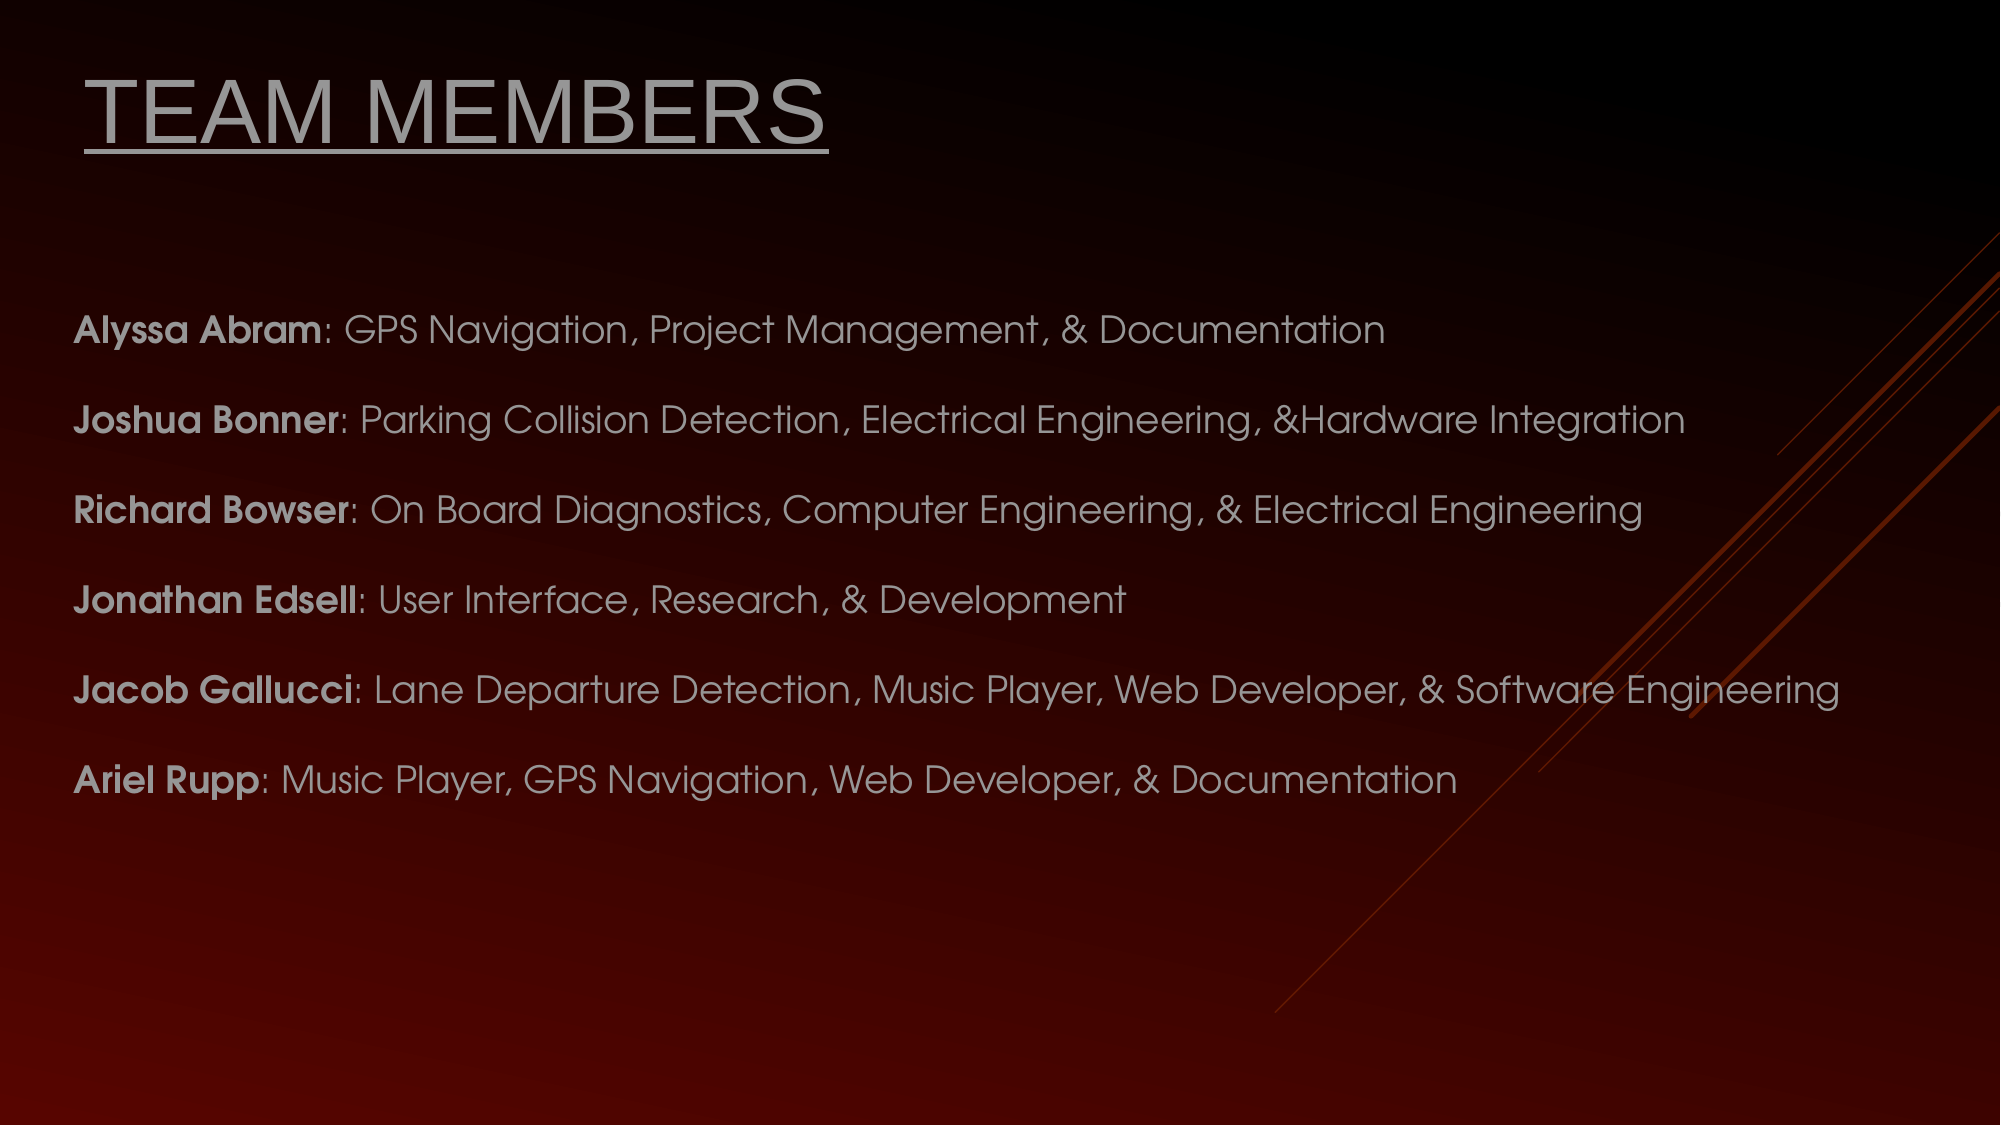

TEAM MEMBERS
Alyssa Abram: GPS Navigation, Project Management, & Documentation

Joshua Bonner: Parking Collision Detection, Electrical Engineering, &Hardware Integration

Richard Bowser: On Board Diagnostics, Computer Engineering, & Electrical Engineering

Jonathan Edsell: User Interface, Research, & Development

Jacob Gallucci: Lane Departure Detection, Music Player, Web Developer, & Software Engineering

Ariel Rupp: Music Player, GPS Navigation, Web Developer, & Documentation